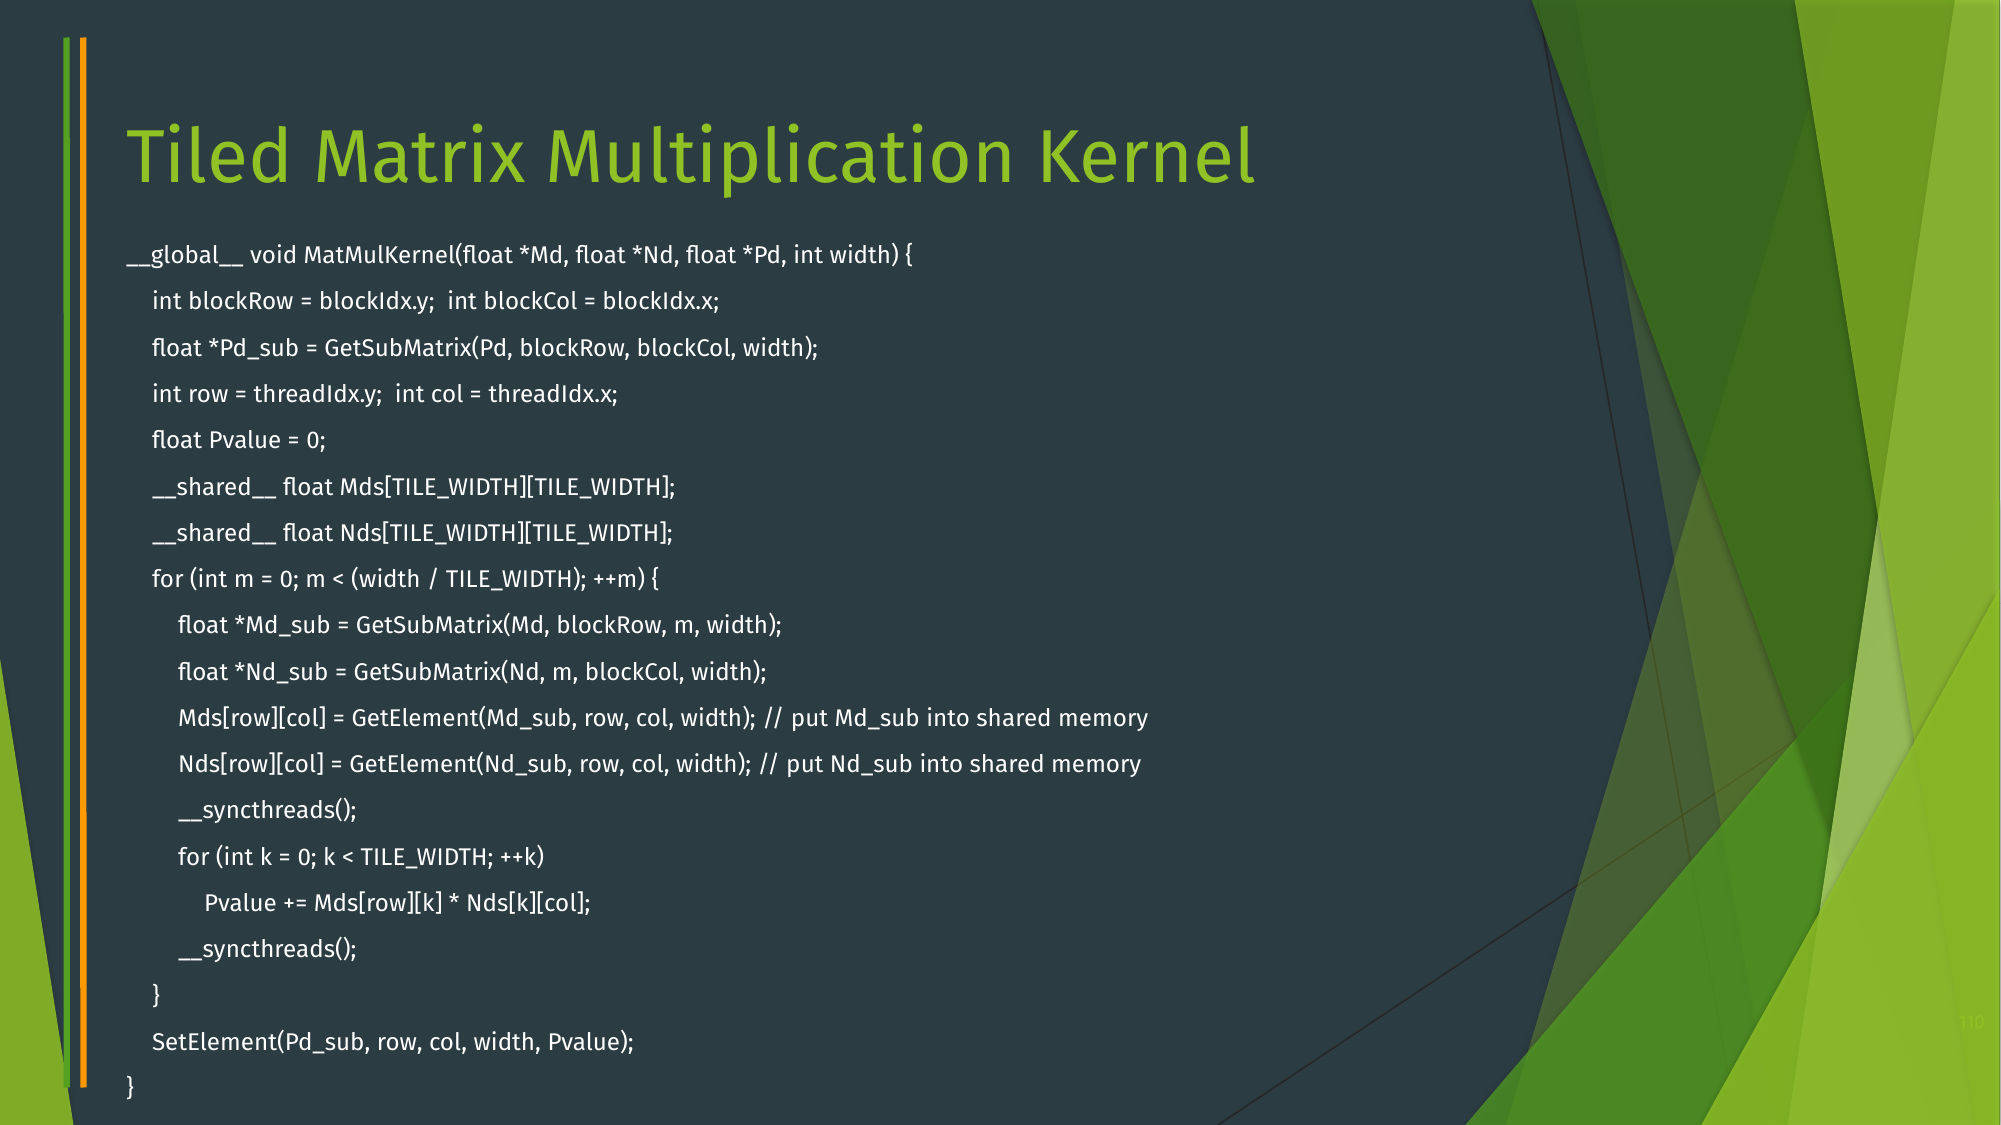

# Tiled Matrix Multiplication Kernel
__global__ void MatMulKernel(float *Md, float *Nd, float *Pd, int width) {
    int blockRow = blockIdx.y;  int blockCol = blockIdx.x;
    float *Pd_sub = GetSubMatrix(Pd, blockRow, blockCol, width);
    int row = threadIdx.y;  int col = threadIdx.x;
    float Pvalue = 0;
    __shared__ float Mds[TILE_WIDTH][TILE_WIDTH];
    __shared__ float Nds[TILE_WIDTH][TILE_WIDTH];
    for (int m = 0; m < (width / TILE_WIDTH); ++m) {
        float *Md_sub = GetSubMatrix(Md, blockRow, m, width);
        float *Nd_sub = GetSubMatrix(Nd, m, blockCol, width);
        Mds[row][col] = GetElement(Md_sub, row, col, width); // put Md_sub into shared memory
        Nds[row][col] = GetElement(Nd_sub, row, col, width); // put Nd_sub into shared memory
        __syncthreads();
        for (int k = 0; k < TILE_WIDTH; ++k)
            Pvalue += Mds[row][k] * Nds[k][col];
        __syncthreads();
    }
    SetElement(Pd_sub, row, col, width, Pvalue);
}
110